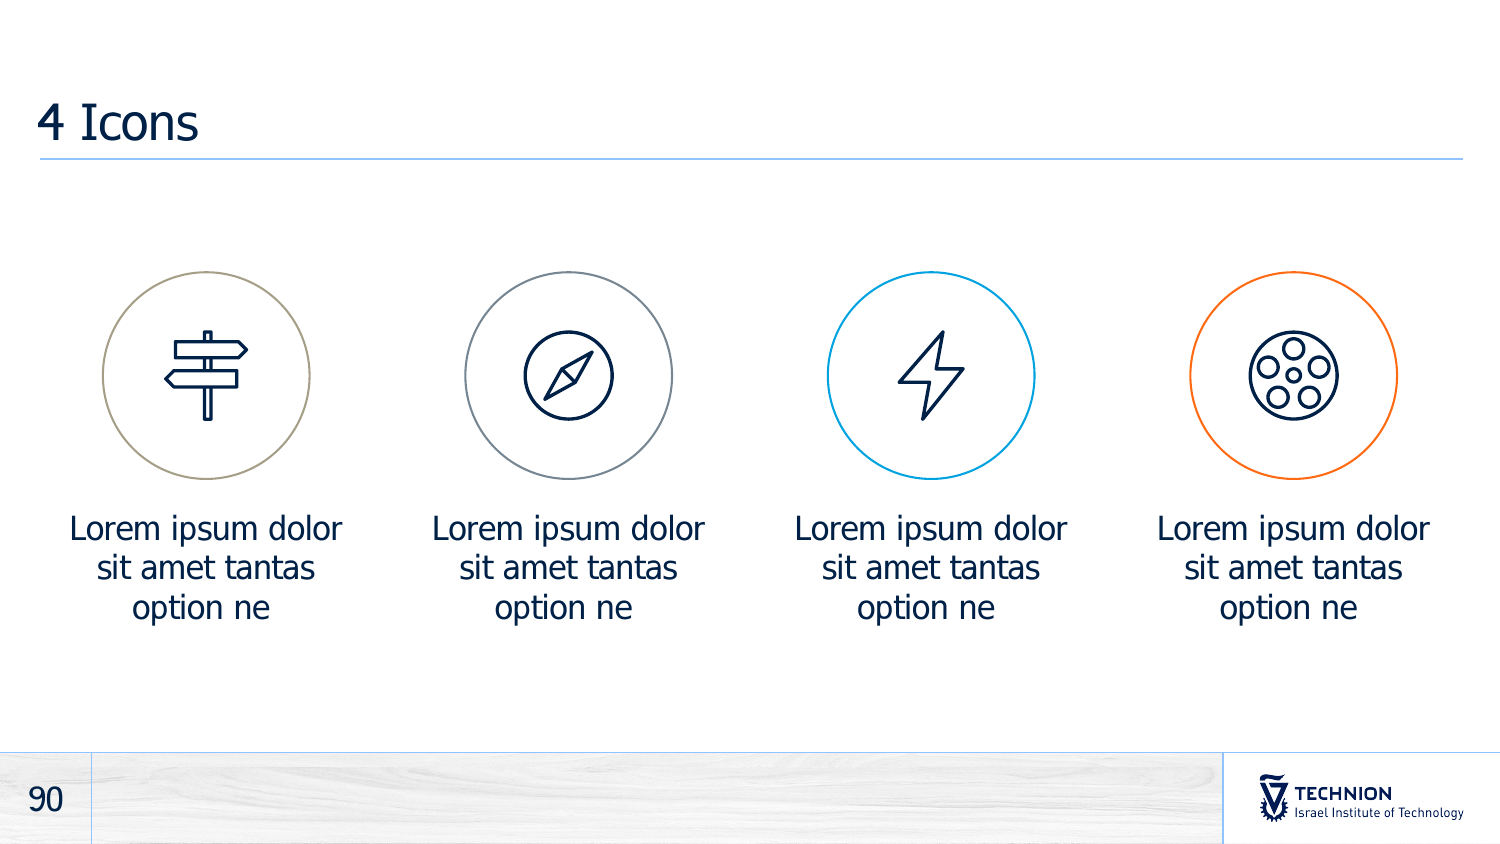

# 4 Icons

Lorem ipsum dolor sit amet tantas option ne
Lorem ipsum dolor sit amet tantas option ne
Lorem ipsum dolor sit amet tantas option ne
Lorem ipsum dolor sit amet tantas option ne
90